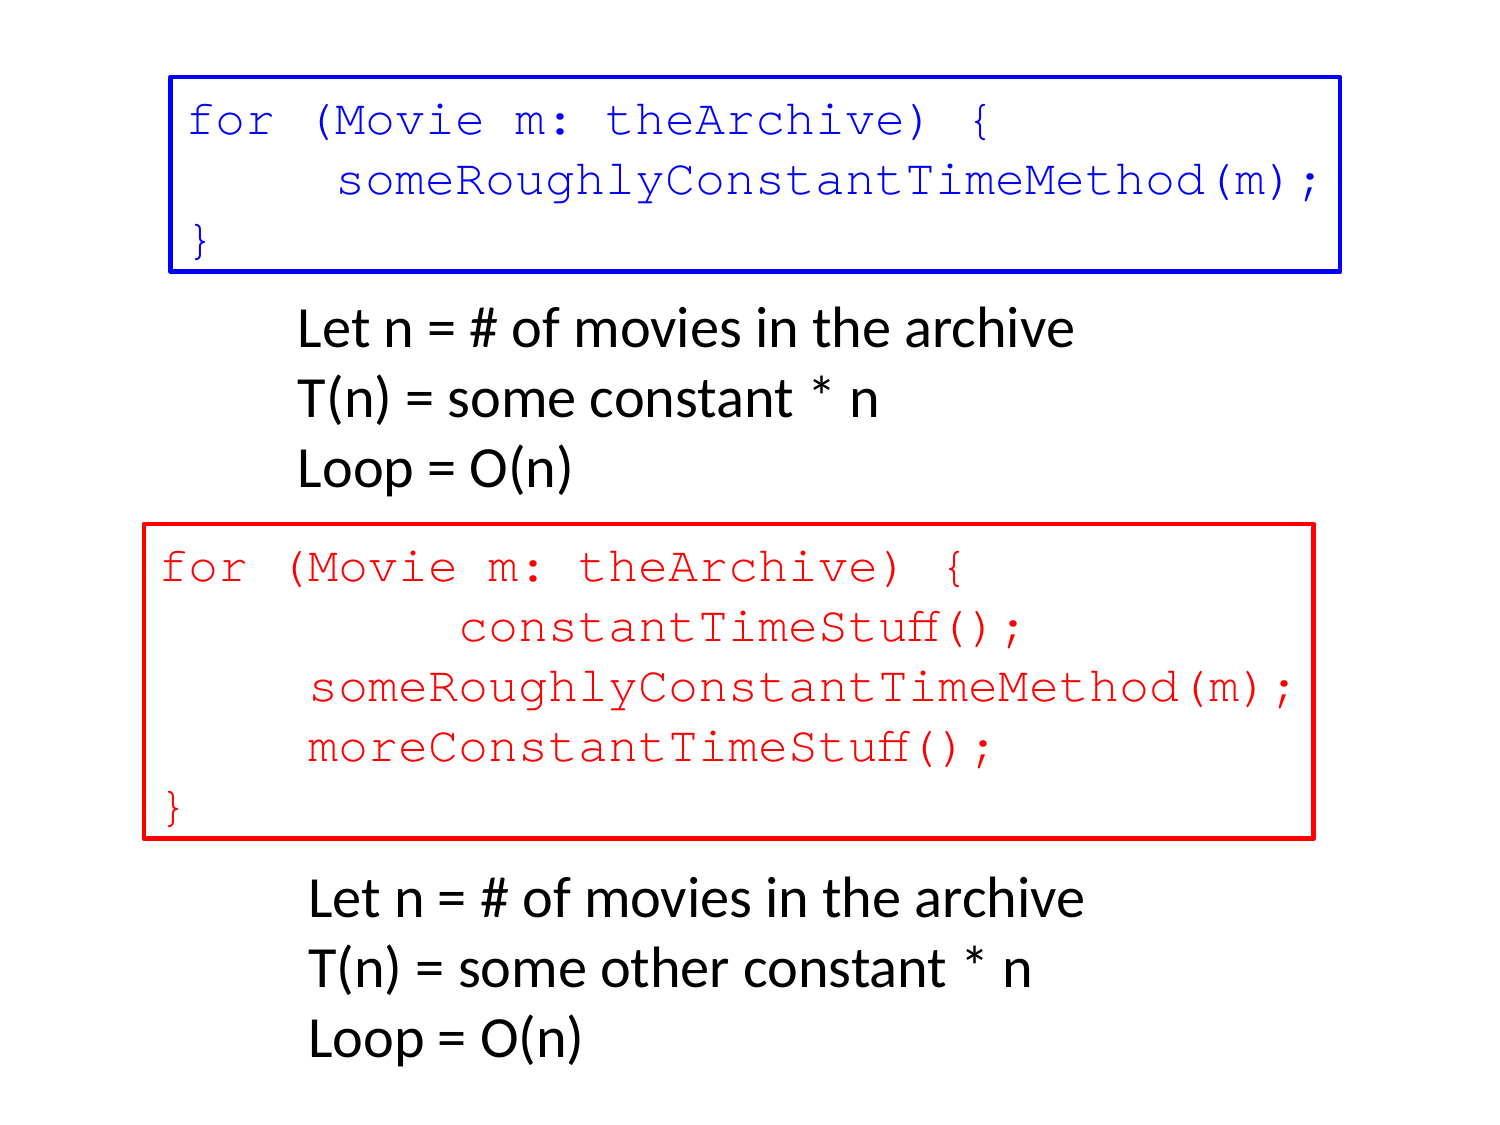

for (Movie m: theArchive) {
     someRoughlyConstantTimeMethod(m);
}
Let n = # of movies in the archive
T(n) = some constant * n
Loop = O(n)
for (Movie m: theArchive) {
		constantTimeStuff();
     someRoughlyConstantTimeMethod(m);
     moreConstantTimeStuff();
}
Let n = # of movies in the archive
T(n) = some other constant * n
Loop = O(n)